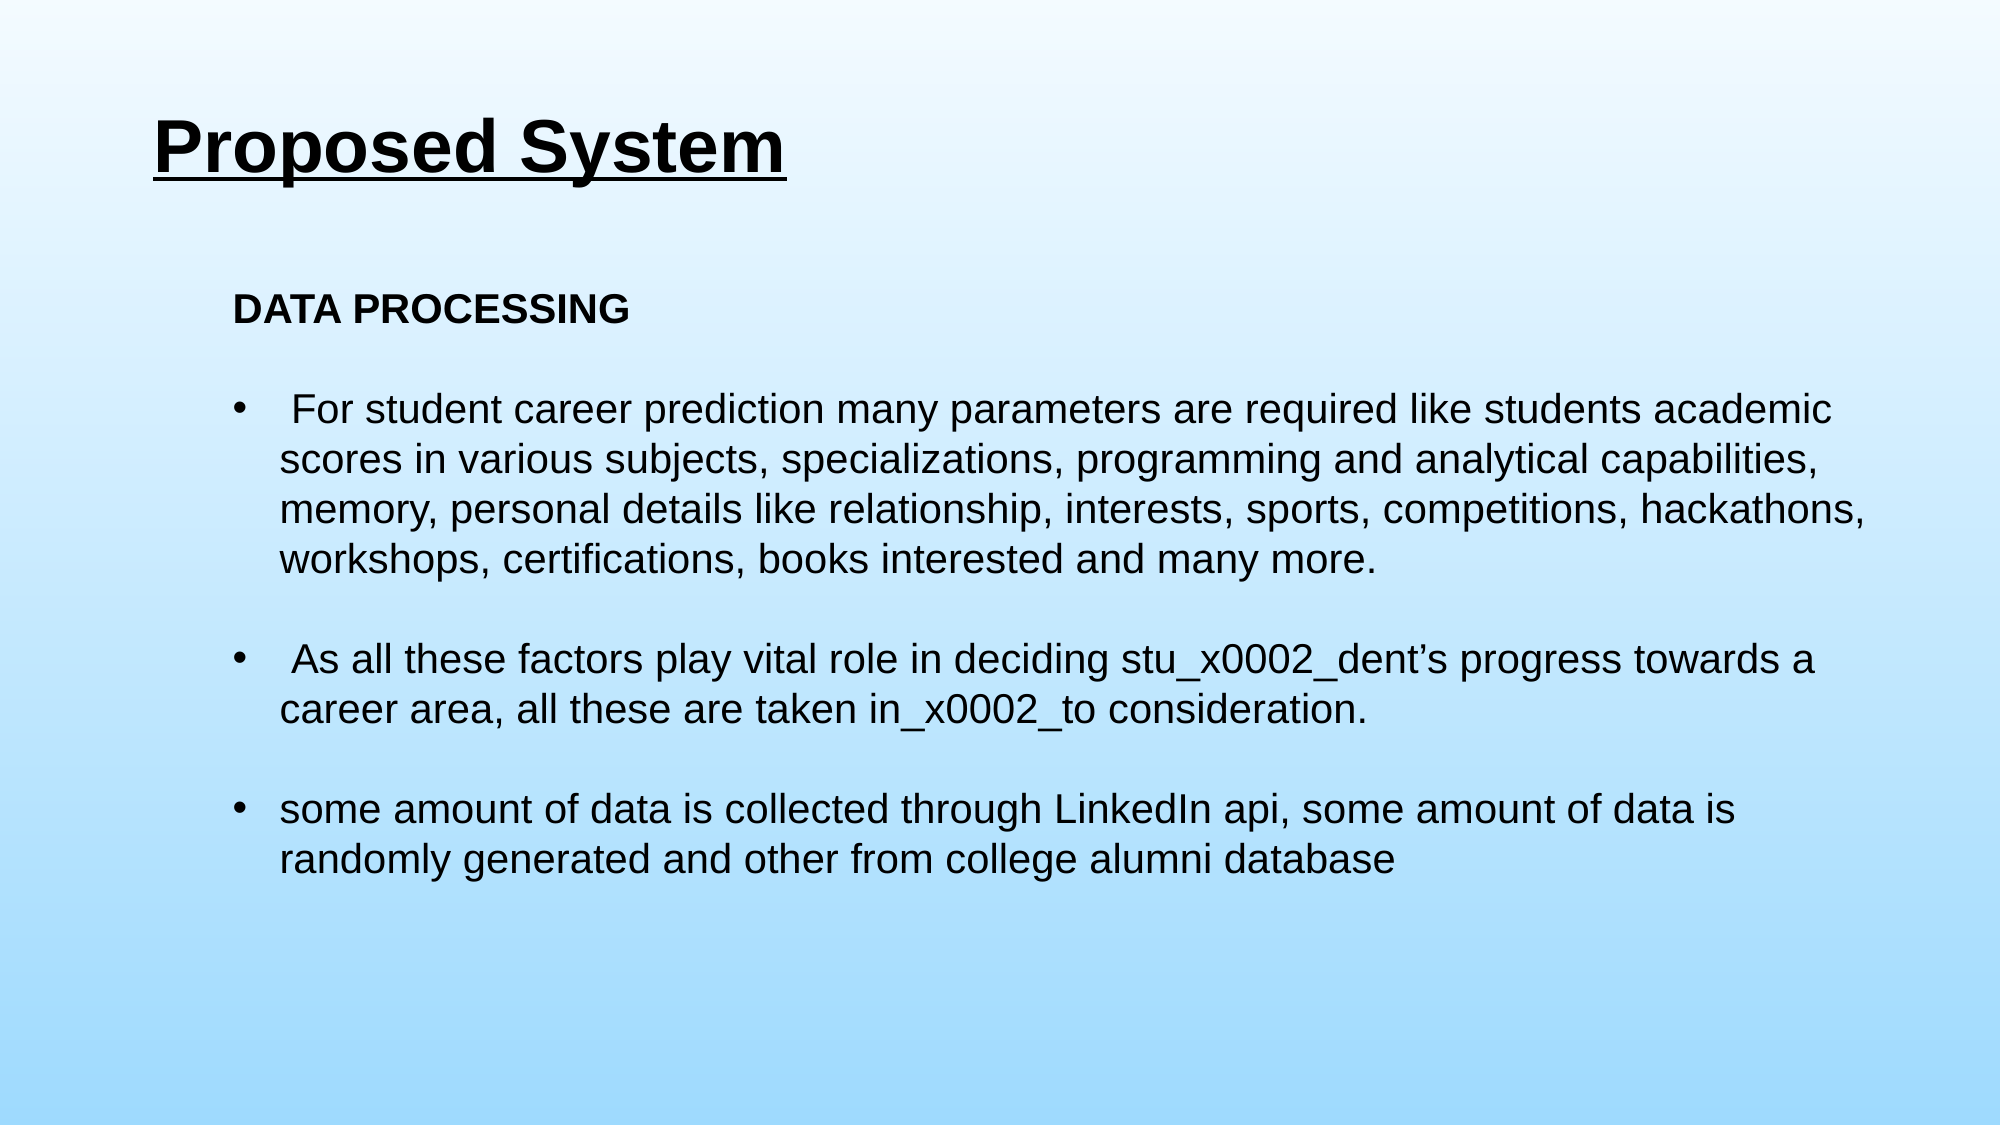

Proposed System
DATA PROCESSING

 For student career prediction many parameters are required like students academic scores in various subjects, specializations, programming and analytical capabilities, memory, personal details like relationship, interests, sports, competitions, hackathons, workshops, certifications, books interested and many more.

 As all these factors play vital role in deciding stu_x0002_dent’s progress towards a career area, all these are taken in_x0002_to consideration.

some amount of data is collected through LinkedIn api, some amount of data is randomly generated and other from college alumni database